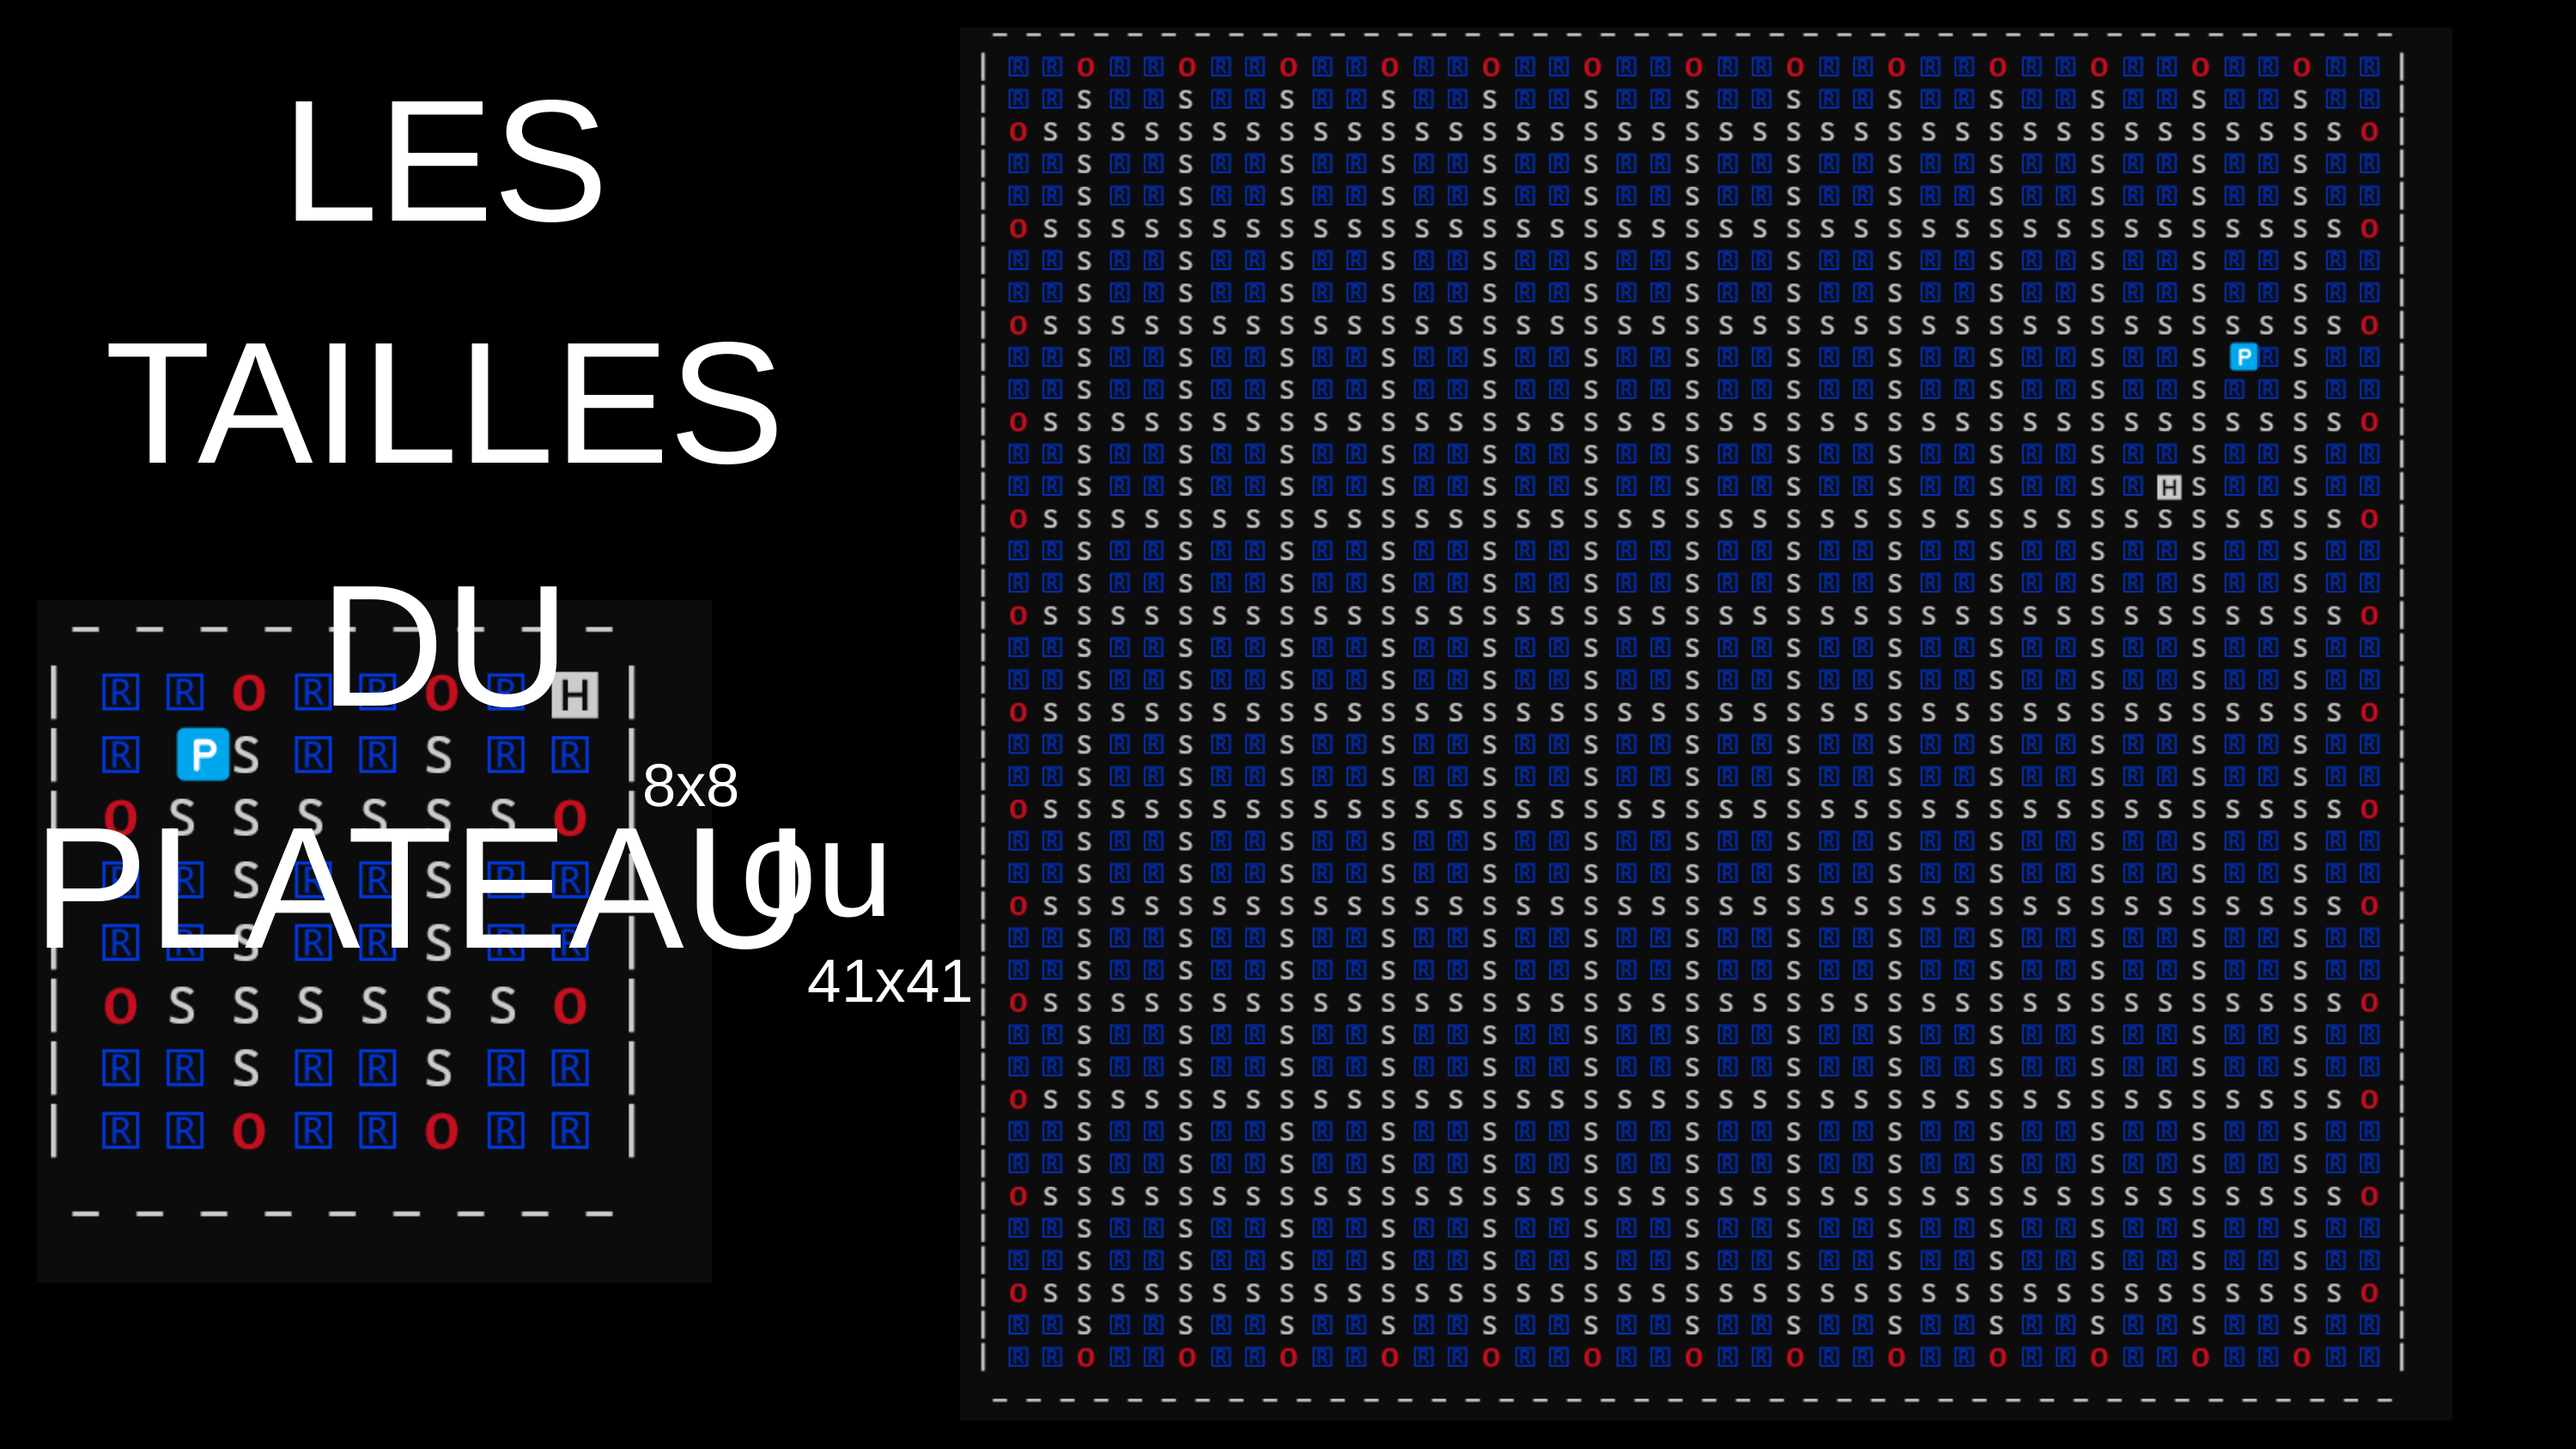

LES TAILLES DU PLATEAU

8x8
ou
41x41